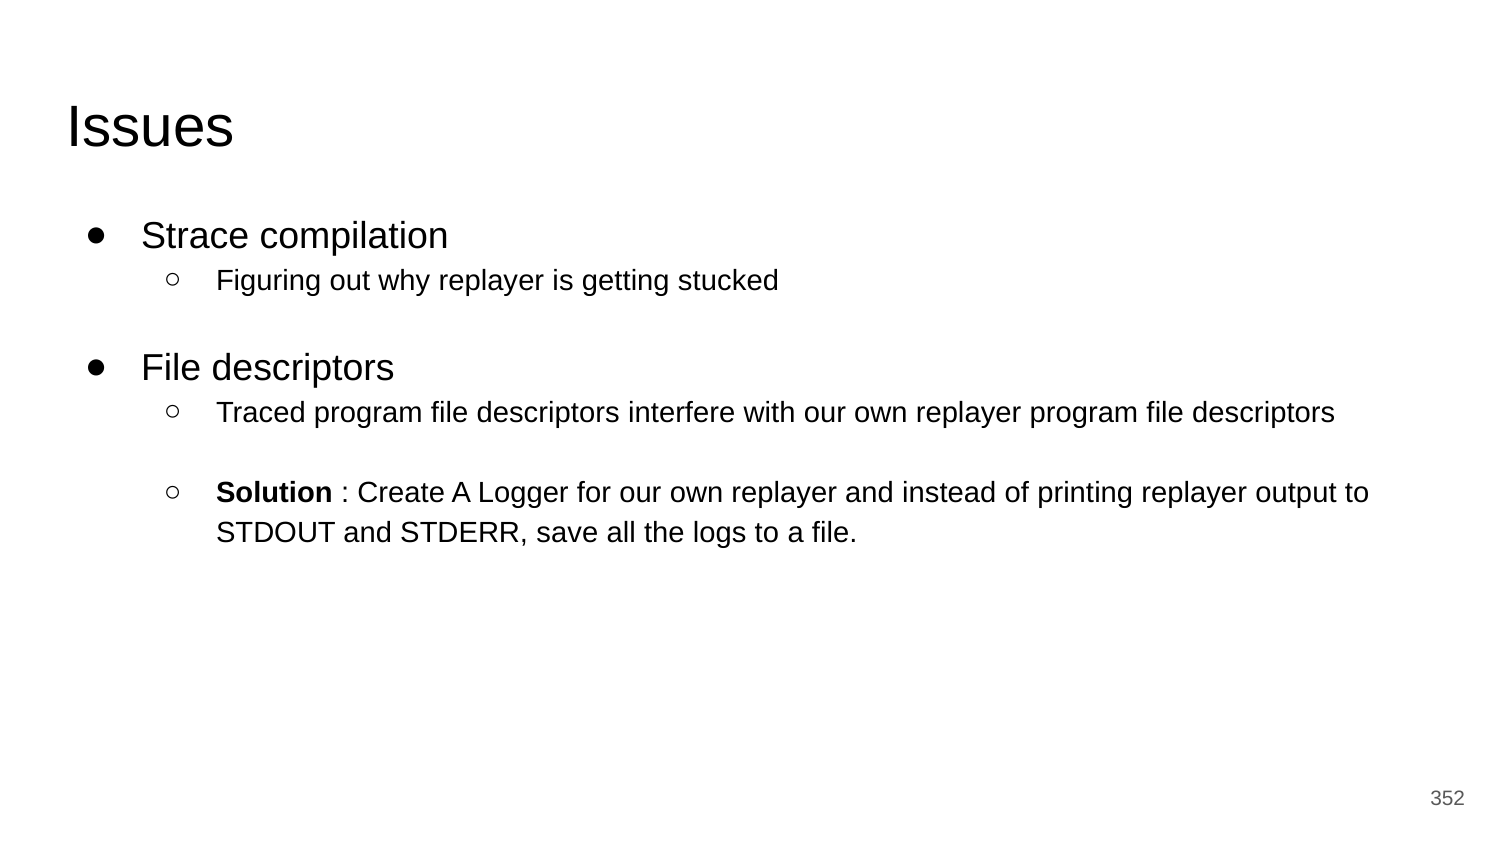

# Issues
Strace compilation
Figuring out why replayer is getting stucked
File descriptors
Traced program file descriptors interfere with our own replayer program file descriptors
Solution : Create A Logger for our own replayer and instead of printing replayer output to STDOUT and STDERR, save all the logs to a file.
352